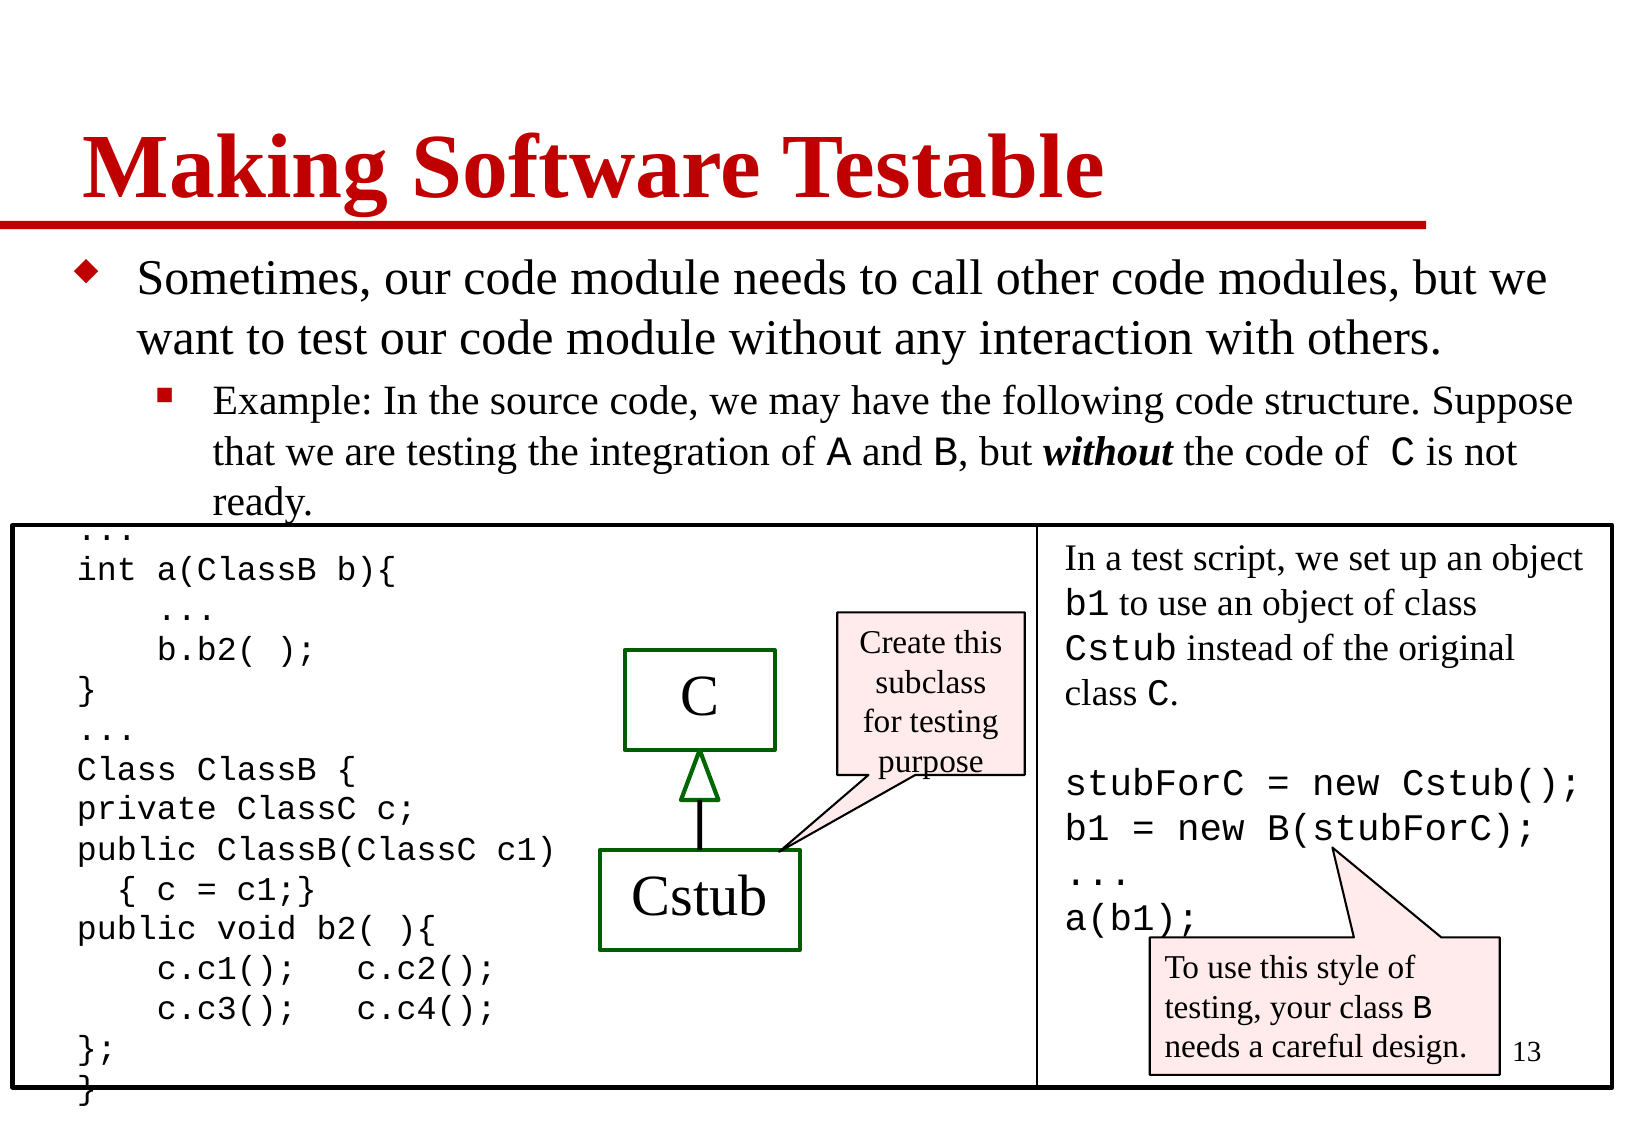

# Making Software Testable
Sometimes, our code module needs to call other code modules, but we want to test our code module without any interaction with others.
Example: In the source code, we may have the following code structure. Suppose that we are testing the integration of A and B, but without the code of  C is not ready.

...
int a(ClassB b){
    ...
    b.b2( );
}
...
Class ClassB {
private ClassC c;
public ClassB(ClassC c1)
  { c = c1;}
public void b2( ){
    c.c1();   c.c2();
    c.c3();   c.c4();
};
}

In a test script, we set up an object b1 to use an object of class Cstub instead of the original class C.

stubForC = new Cstub();
b1 = new B(stubForC);
...
a(b1);
Create this subclass
for testing
purpose
C

Cstub
To use this style of testing, your class B needs a careful design.
13